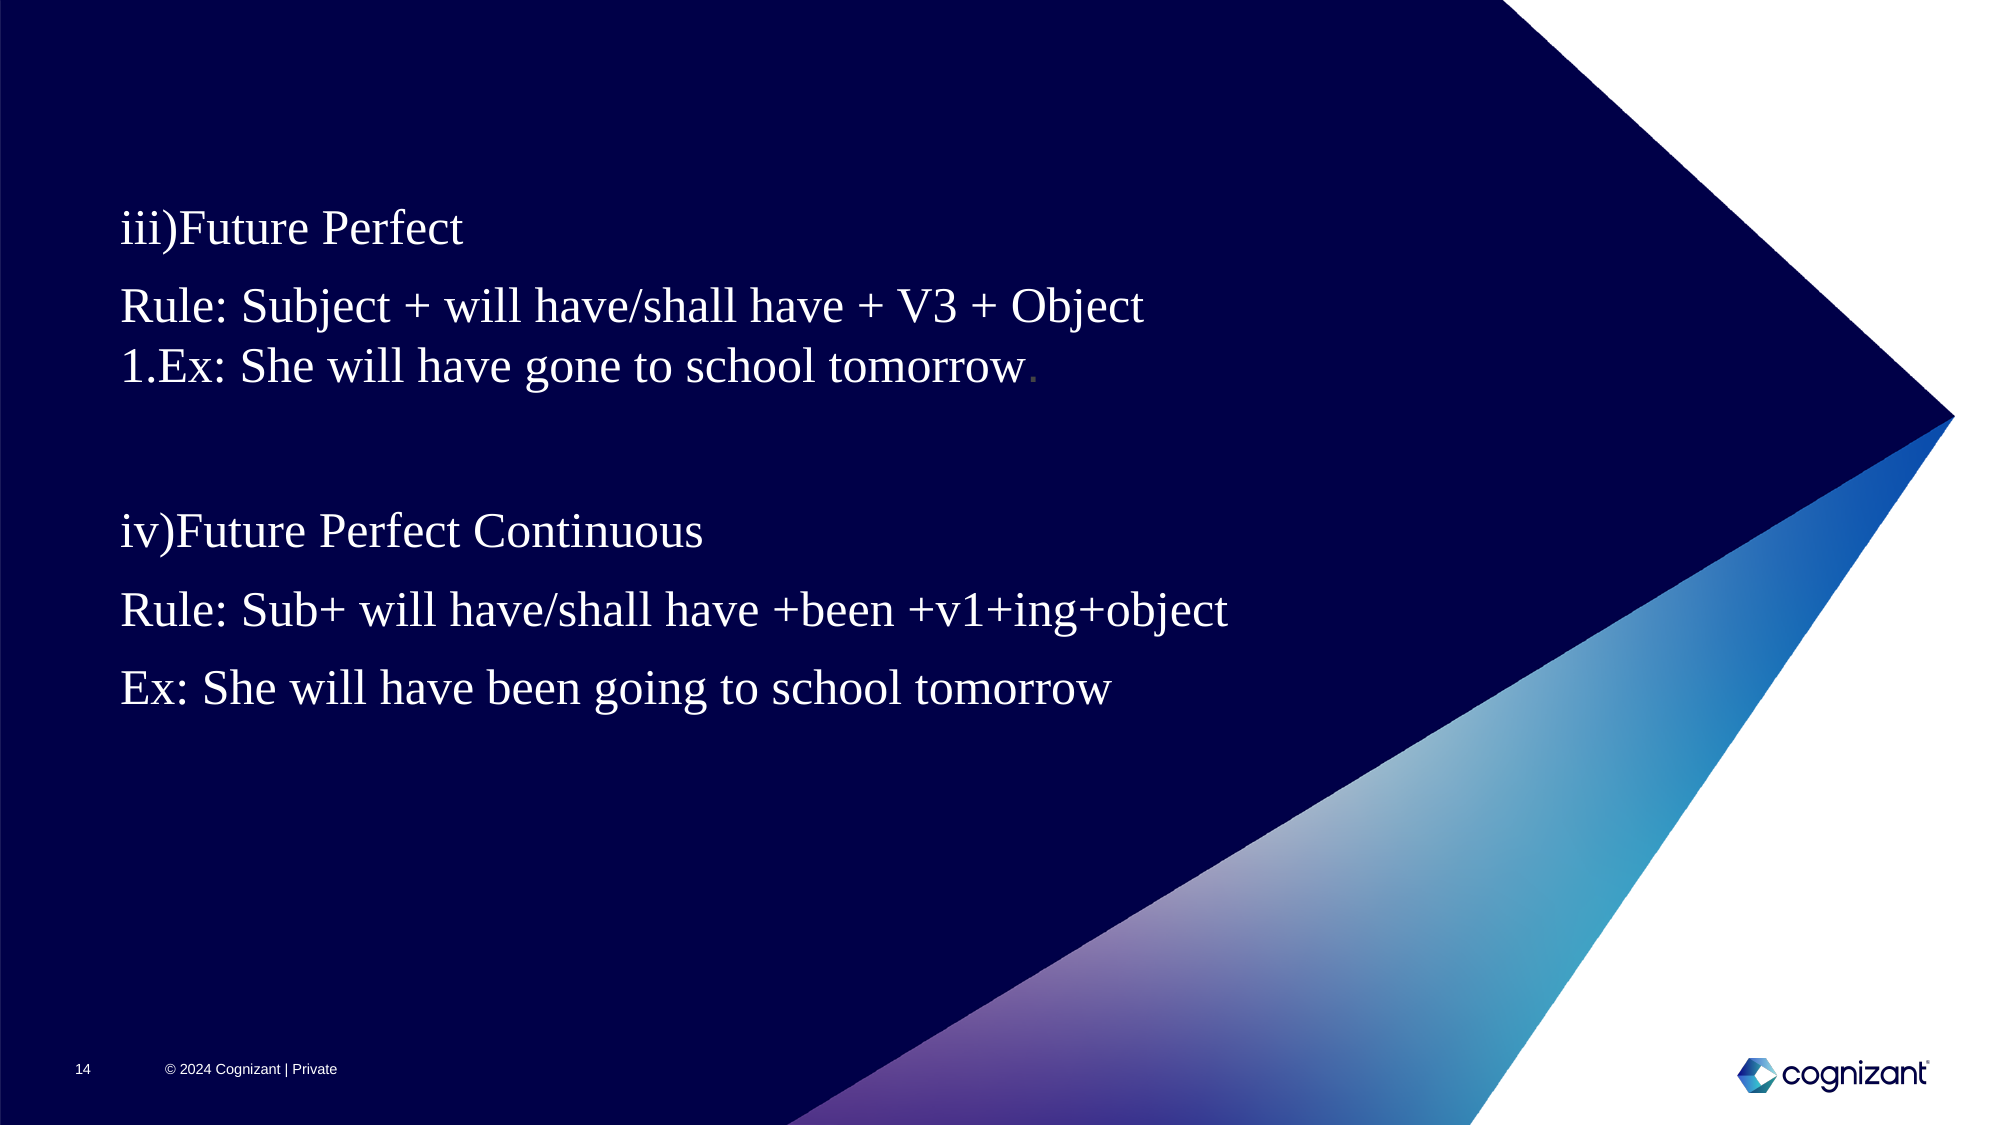

iii)Future Perfect
Rule: Subject + will have/shall have + V3 + Object
Ex: She will have gone to school tomorrow.

iv)Future Perfect Continuous
Rule: Sub+ will have/shall have +been +v1+ing+object
Ex: She will have been going to school tomorrow

14
© 2024 Cognizant | Private